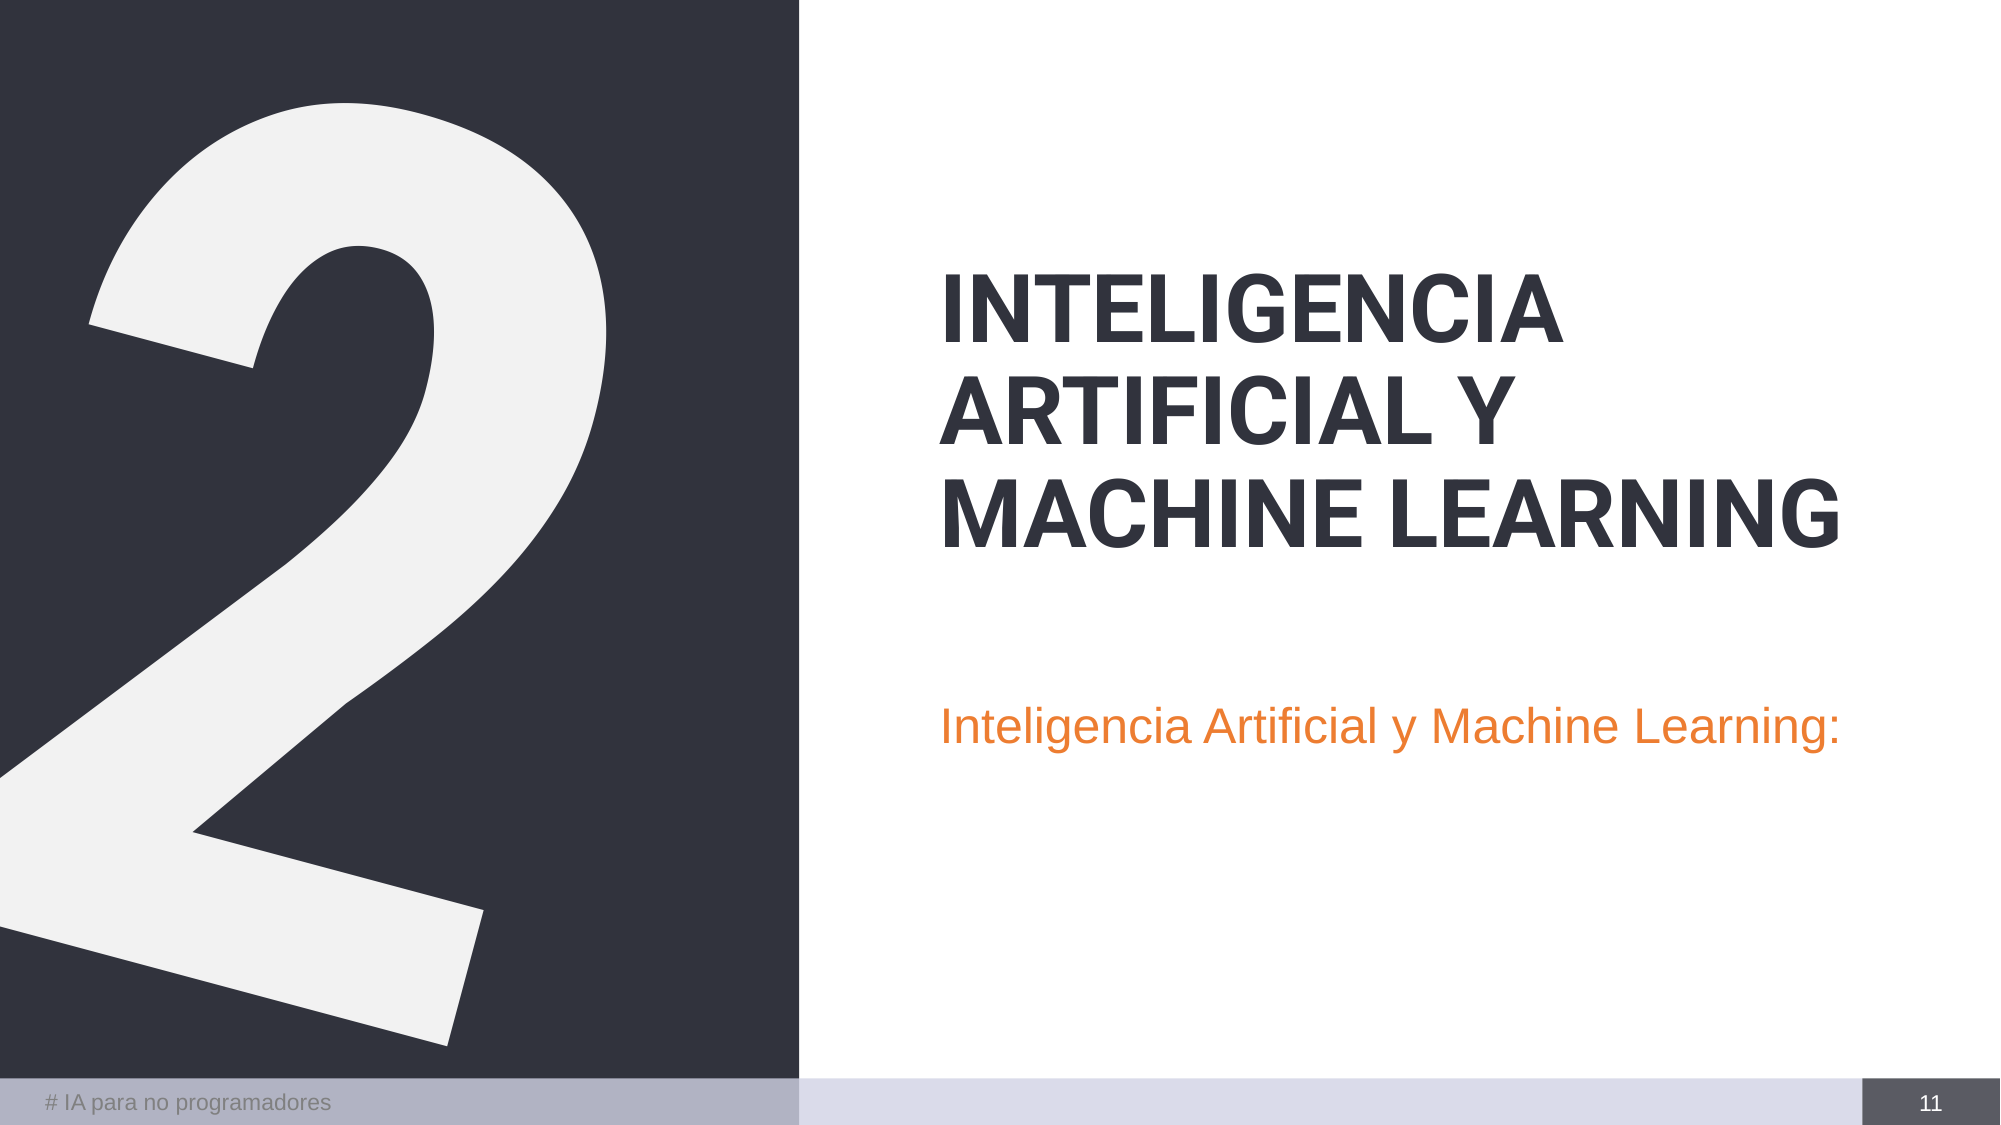

2
# INTELIGENCIA ARTIFICIAL Y MACHINE LEARNING
Inteligencia Artificial y Machine Learning:
# IA para no programadores
11